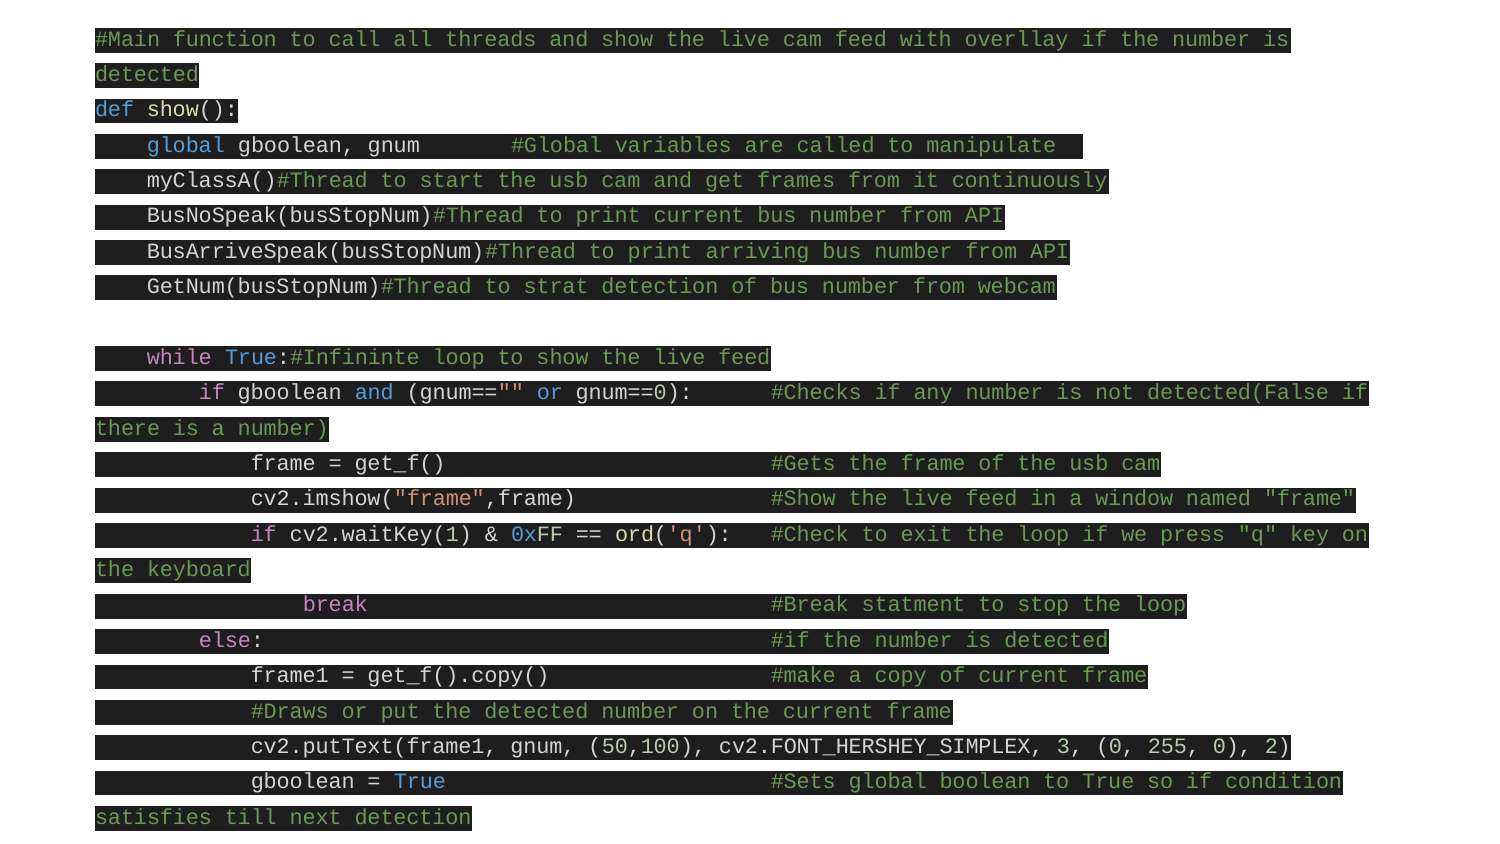

#Main function to call all threads and show the live cam feed with overllay if the number is detected
def show():
    global gboolean, gnum       #Global variables are called to manipulate
    myClassA()#Thread to start the usb cam and get frames from it continuously
    BusNoSpeak(busStopNum)#Thread to print current bus number from API
    BusArriveSpeak(busStopNum)#Thread to print arriving bus number from API
    GetNum(busStopNum)#Thread to strat detection of bus number from webcam

    while True:#Infininte loop to show the live feed
        if gboolean and (gnum=="" or gnum==0):      #Checks if any number is not detected(False if there is a number)
            frame = get_f()                         #Gets the frame of the usb cam
            cv2.imshow("frame",frame)               #Show the live feed in a window named "frame"
            if cv2.waitKey(1) & 0xFF == ord('q'):   #Check to exit the loop if we press "q" key on the keyboard
                break                               #Break statment to stop the loop
        else:                                       #if the number is detected
            frame1 = get_f().copy()                 #make a copy of current frame
            #Draws or put the detected number on the current frame
            cv2.putText(frame1, gnum, (50,100), cv2.FONT_HERSHEY_SIMPLEX, 3, (0, 255, 0), 2)
            gboolean = True                         #Sets global boolean to True so if condition satisfies till next detection